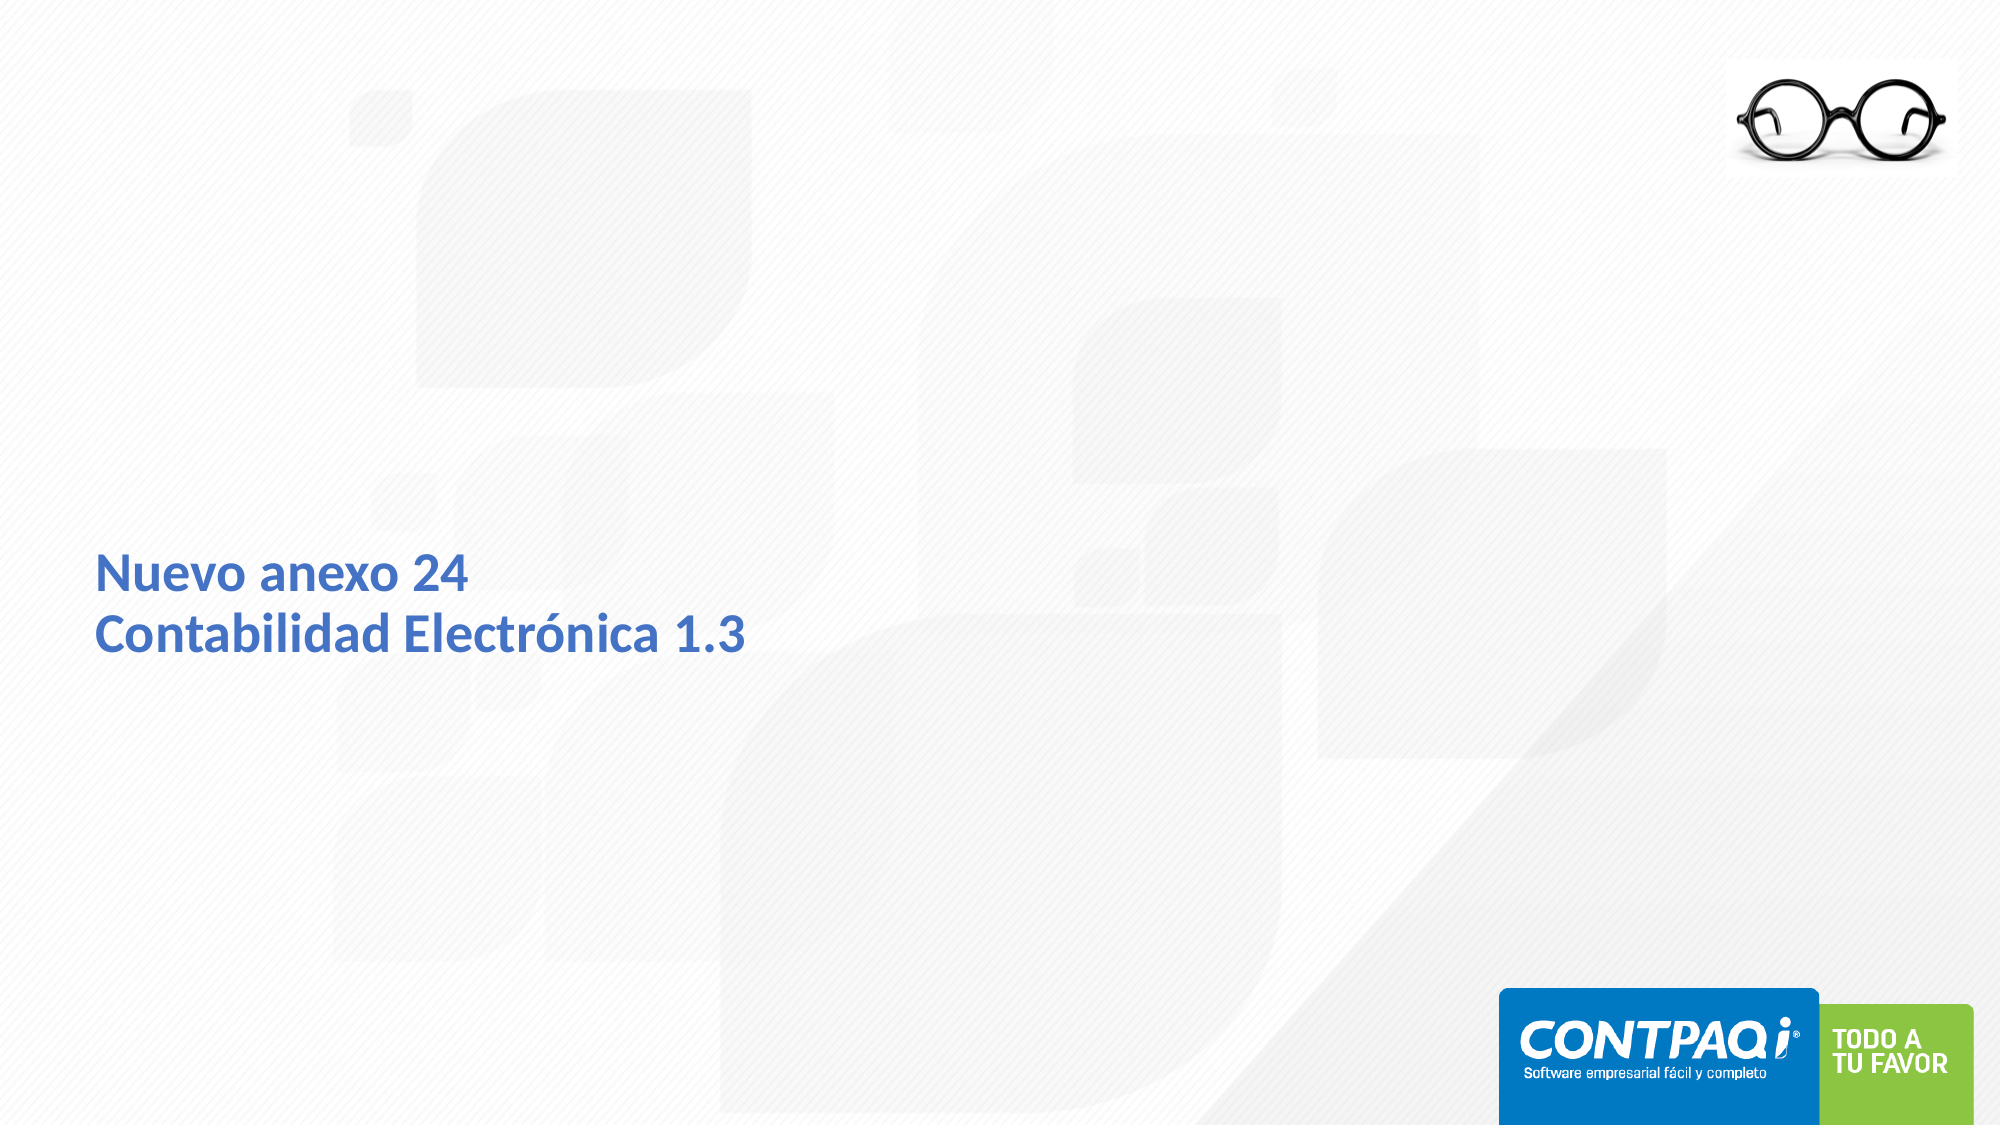

# Nuevo anexo 24 Contabilidad Electrónica 1.3